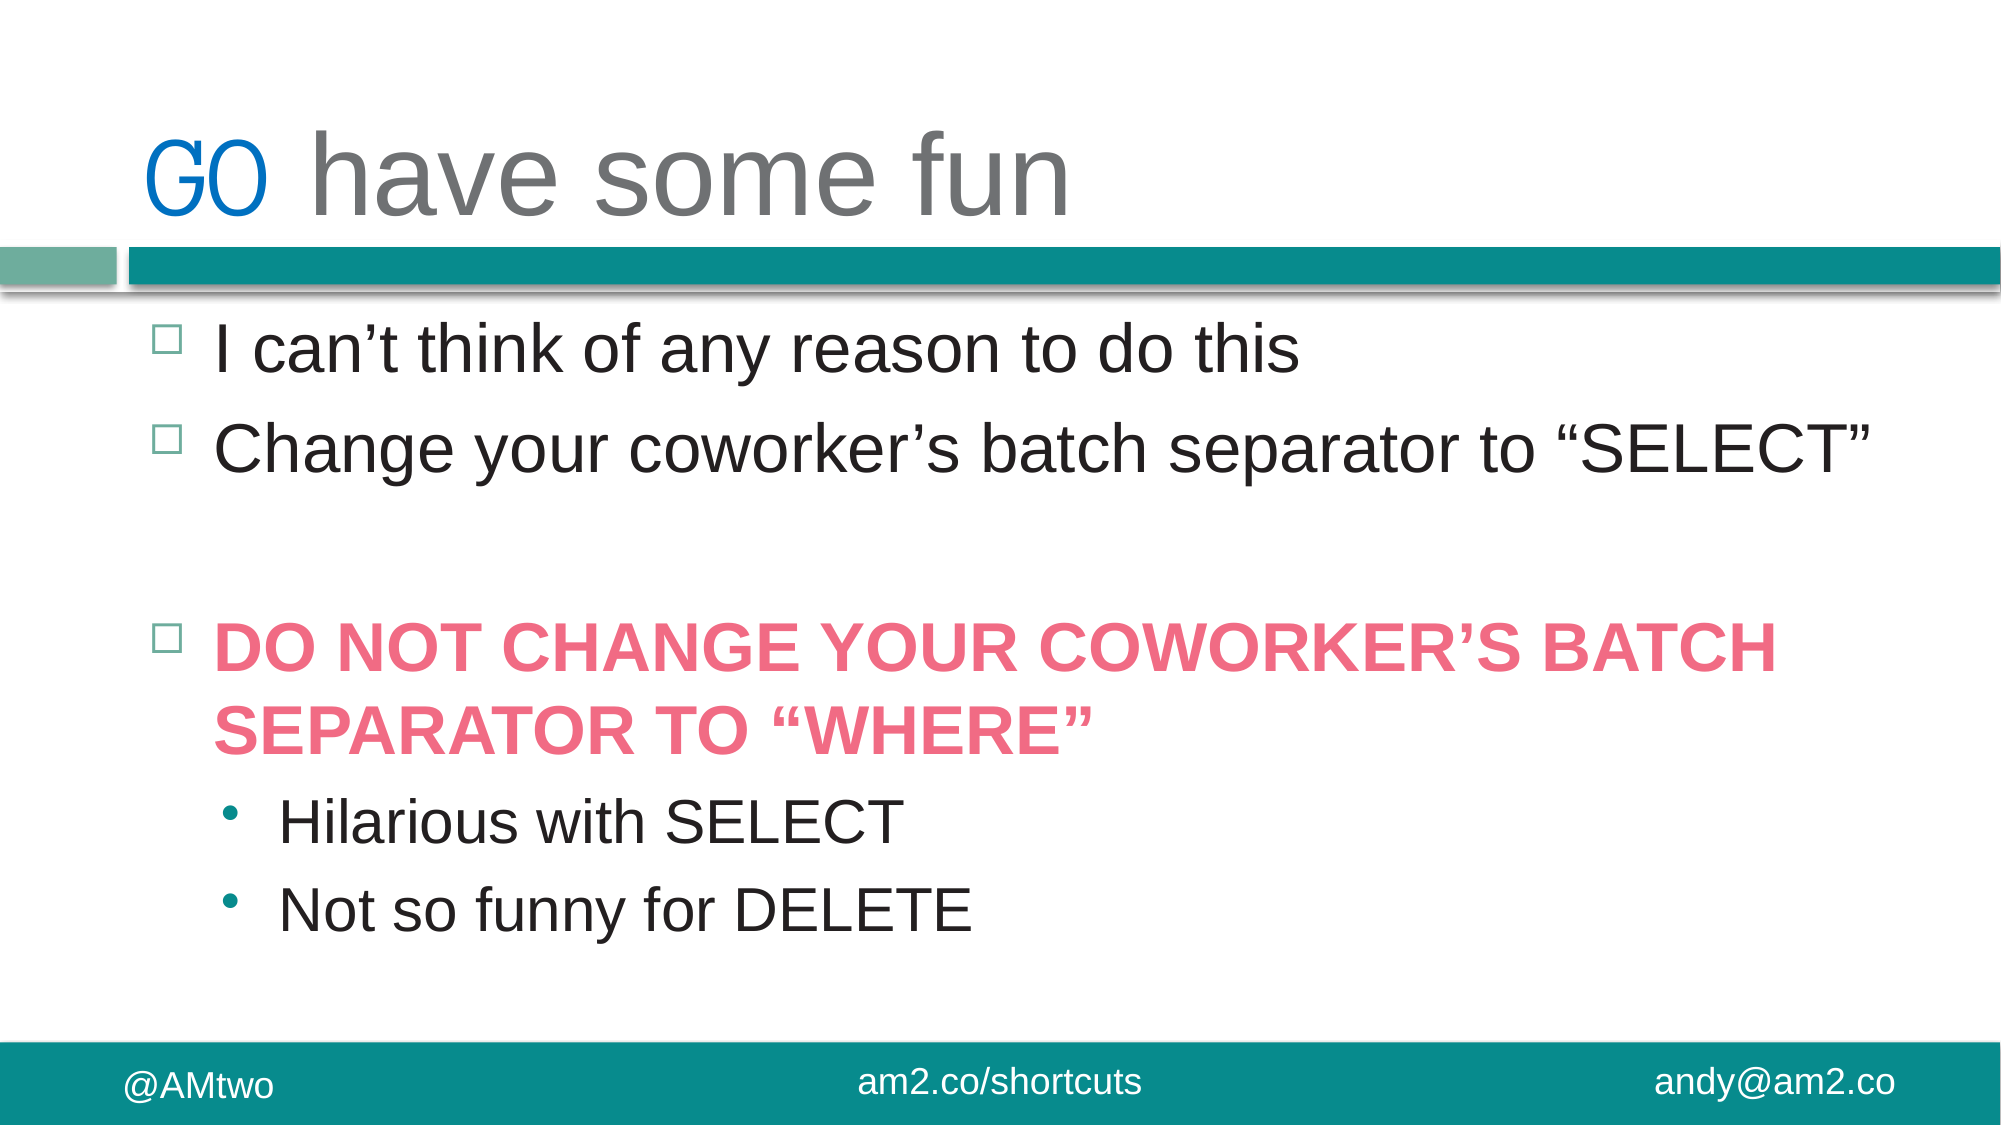

# GO have some fun
I can’t think of any reason to do this
Change your coworker’s batch separator to “SELECT”

DO NOT CHANGE YOUR COWORKER’S BATCH SEPARATOR TO “WHERE”
Hilarious with SELECT
Not so funny for DELETE